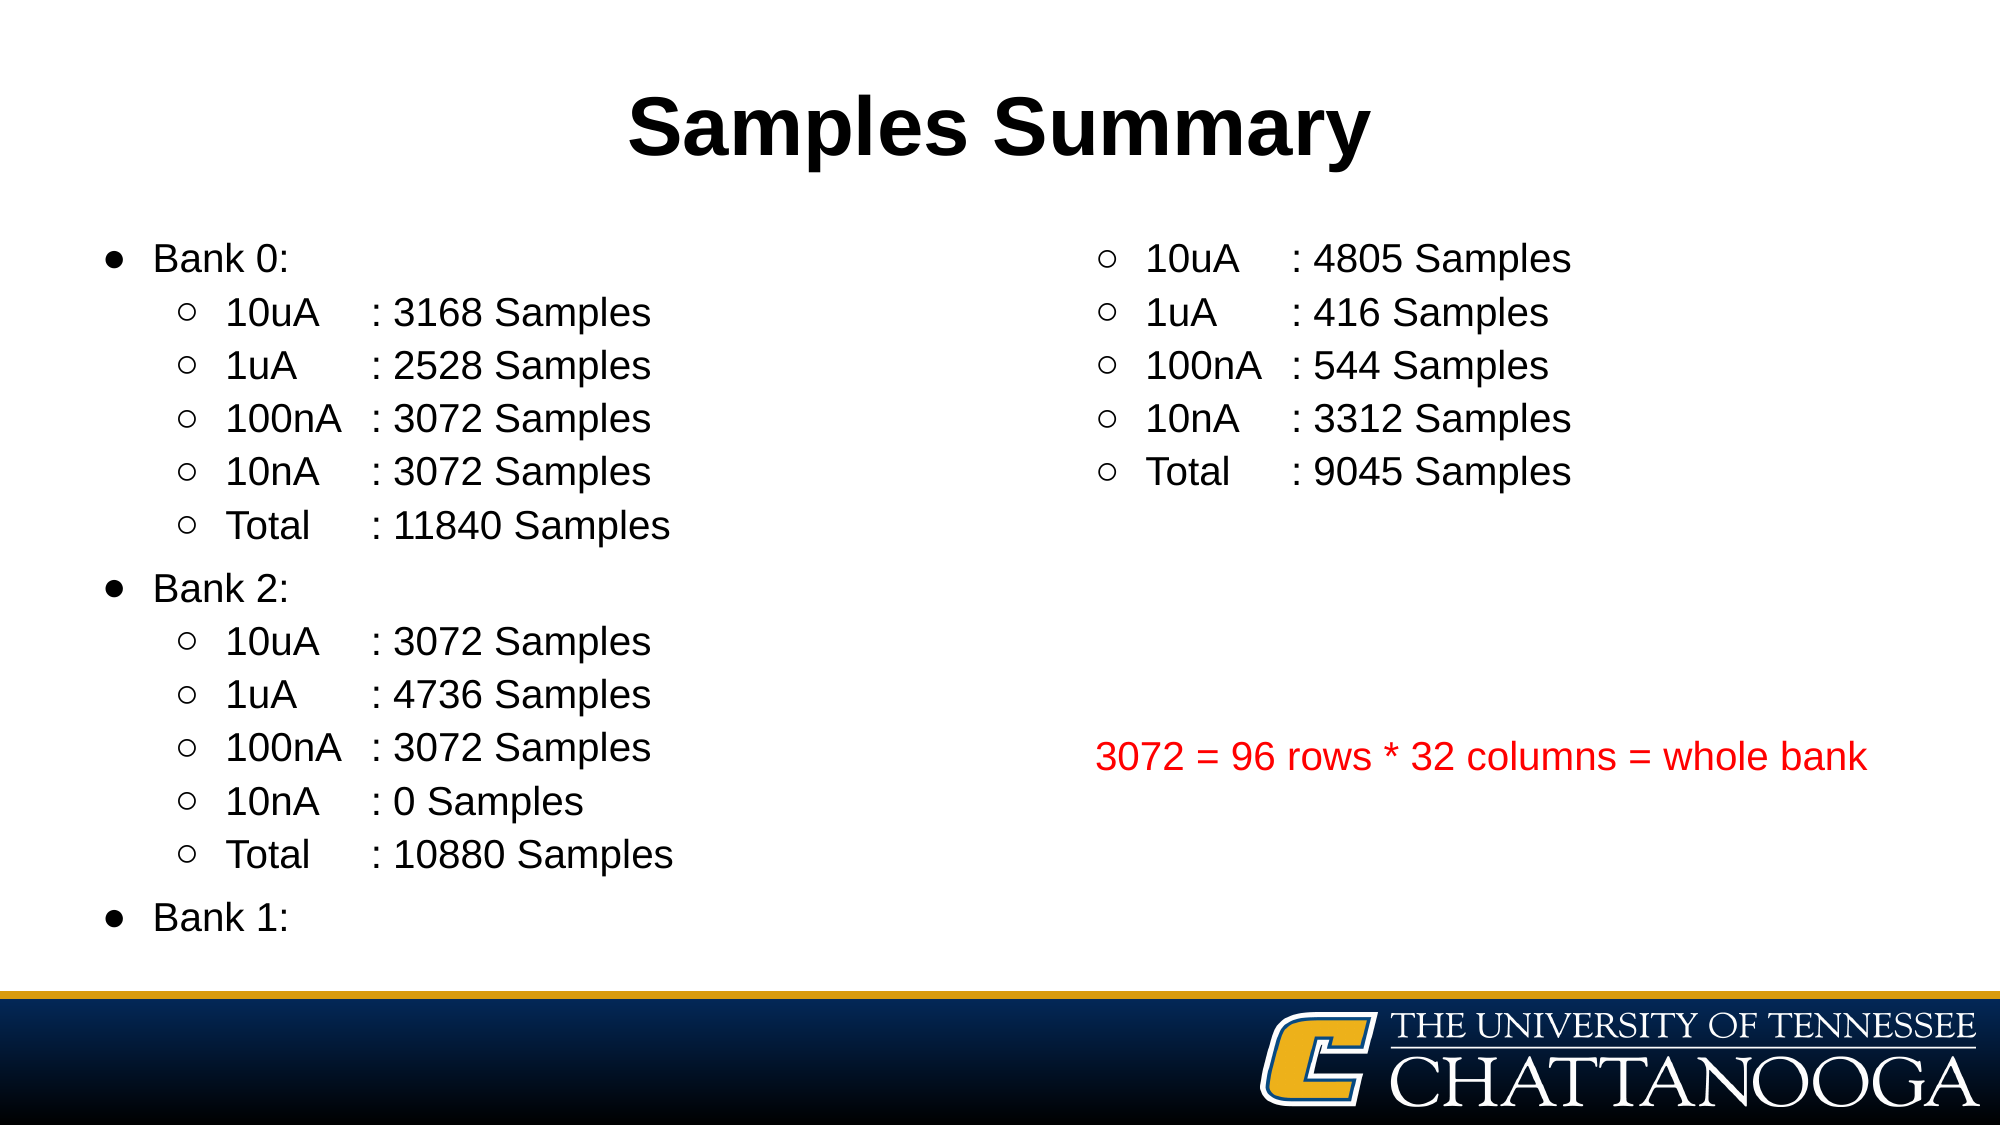

# Samples Summary
Bank 0:
10uA	: 3168 Samples
1uA	: 2528 Samples
100nA	: 3072 Samples
10nA	: 3072 Samples
Total	: 11840 Samples
Bank 2:
10uA	: 3072 Samples
1uA	: 4736 Samples
100nA	: 3072 Samples
10nA	: 0 Samples
Total	: 10880 Samples
Bank 1:
10uA	: 4805 Samples
1uA	: 416 Samples
100nA	: 544 Samples
10nA	: 3312 Samples
Total	: 9045 Samples

3072 = 96 rows * 32 columns = whole bank